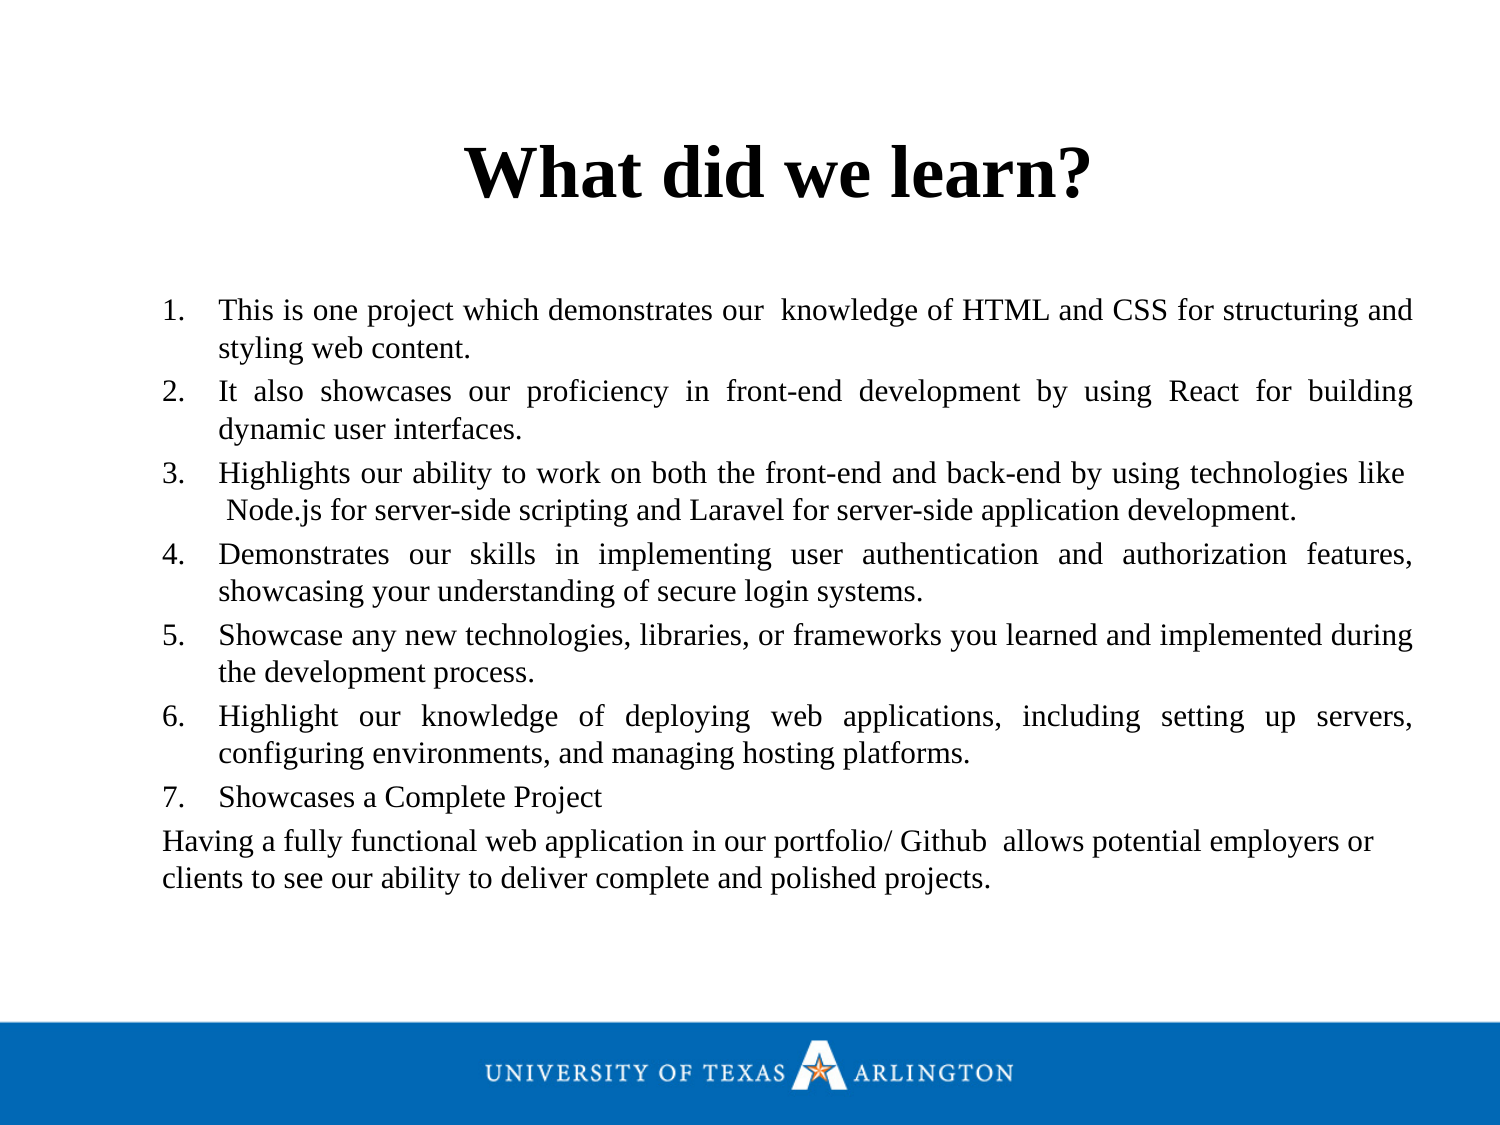

What did we learn?
This is one project which demonstrates our  knowledge of HTML and CSS for structuring and styling web content.
It also showcases our proficiency in front-end development by using React for building dynamic user interfaces.
Highlights our ability to work on both the front-end and back-end by using technologies like   Node.js for server-side scripting and Laravel for server-side application development.
Demonstrates our skills in implementing user authentication and authorization features, showcasing your understanding of secure login systems.
Showcase any new technologies, libraries, or frameworks you learned and implemented during the development process.
Highlight our knowledge of deploying web applications, including setting up servers, configuring environments, and managing hosting platforms.
Showcases a Complete Project
Having a fully functional web application in our portfolio/ Github  allows potential employers or clients to see our ability to deliver complete and polished projects.